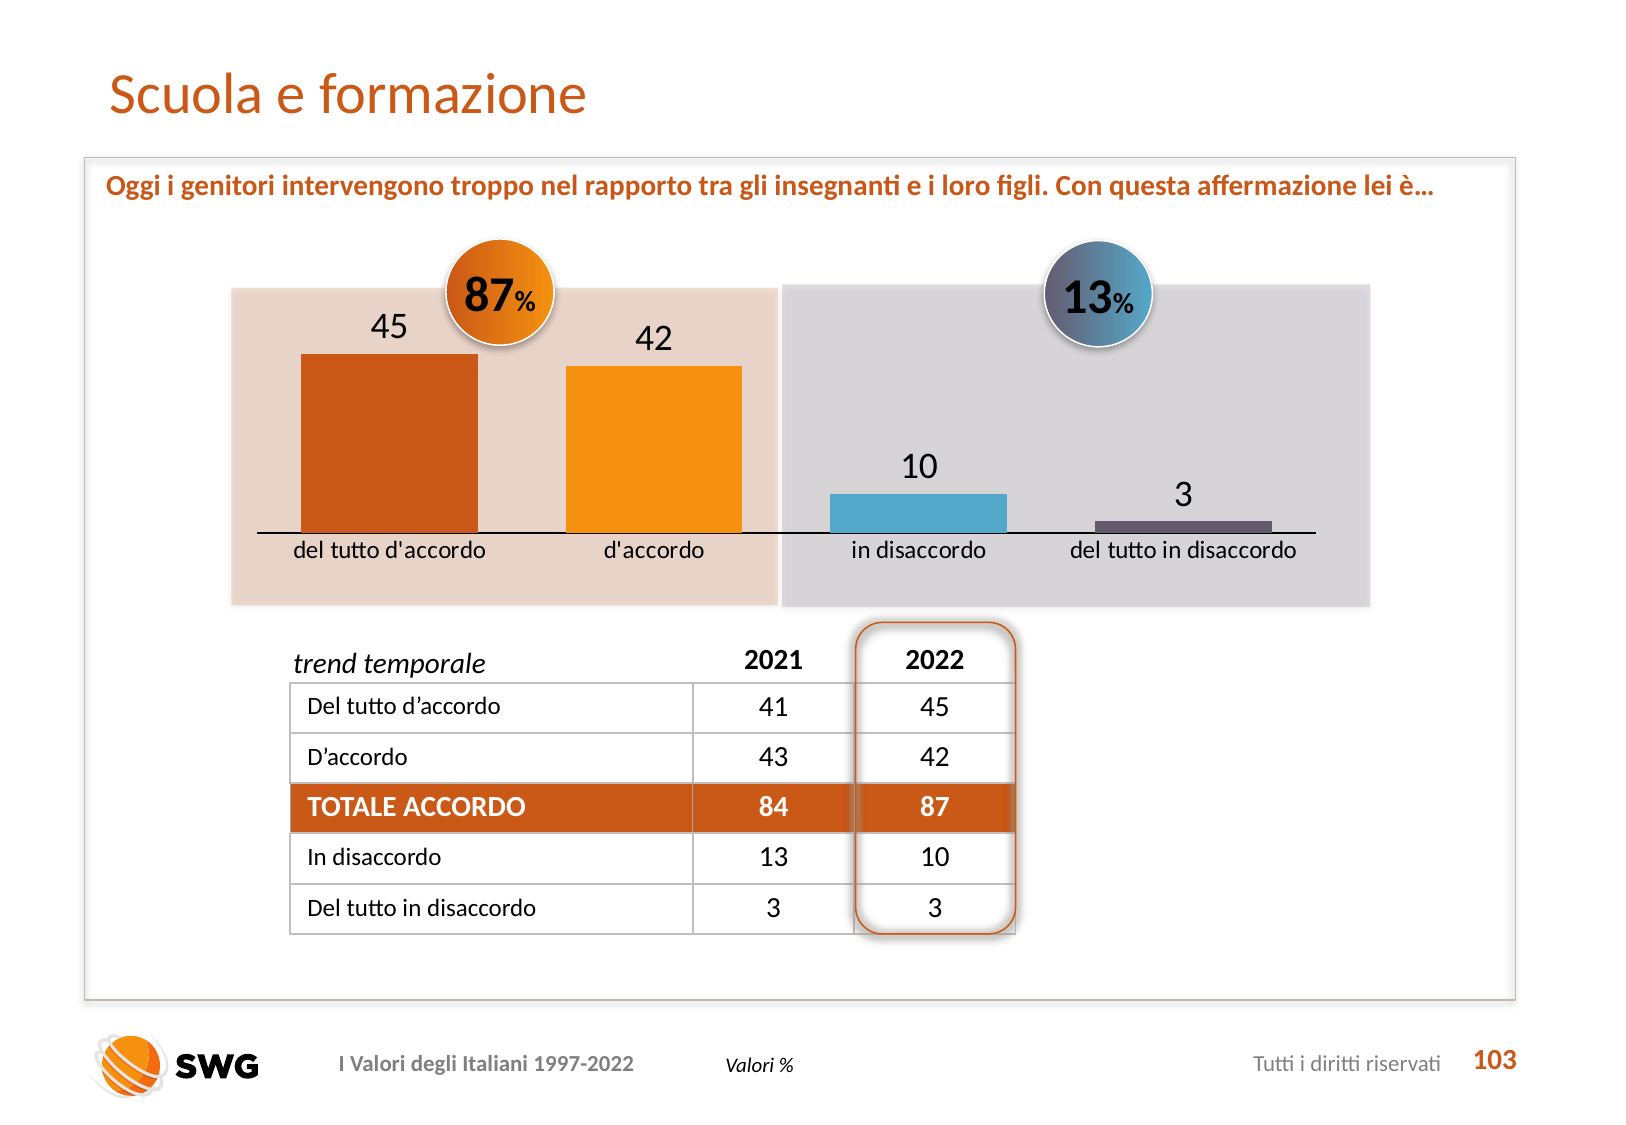

# Scuola e formazione

Oggi i genitori intervengono troppo nel rapporto tra gli insegnanti e i loro figli. Con questa affermazione lei è…

87%
13%

### Chart

| Category | Serie 1 |
|---|---|
| del tutto d'accordo | 45.0 |
| d'accordo | 42.0 |
| in disaccordo | 10.0 |
| del tutto in disaccordo | 3.0 |

trend temporale
|  | 2021 | 2022 |
| --- | --- | --- |
| Del tutto d’accordo | 41 | 45 |
| D’accordo | 43 | 42 |
| TOTALE ACCORDO | 84 | 87 |
| In disaccordo | 13 | 10 |
| Del tutto in disaccordo | 3 | 3 |
103
Valori %